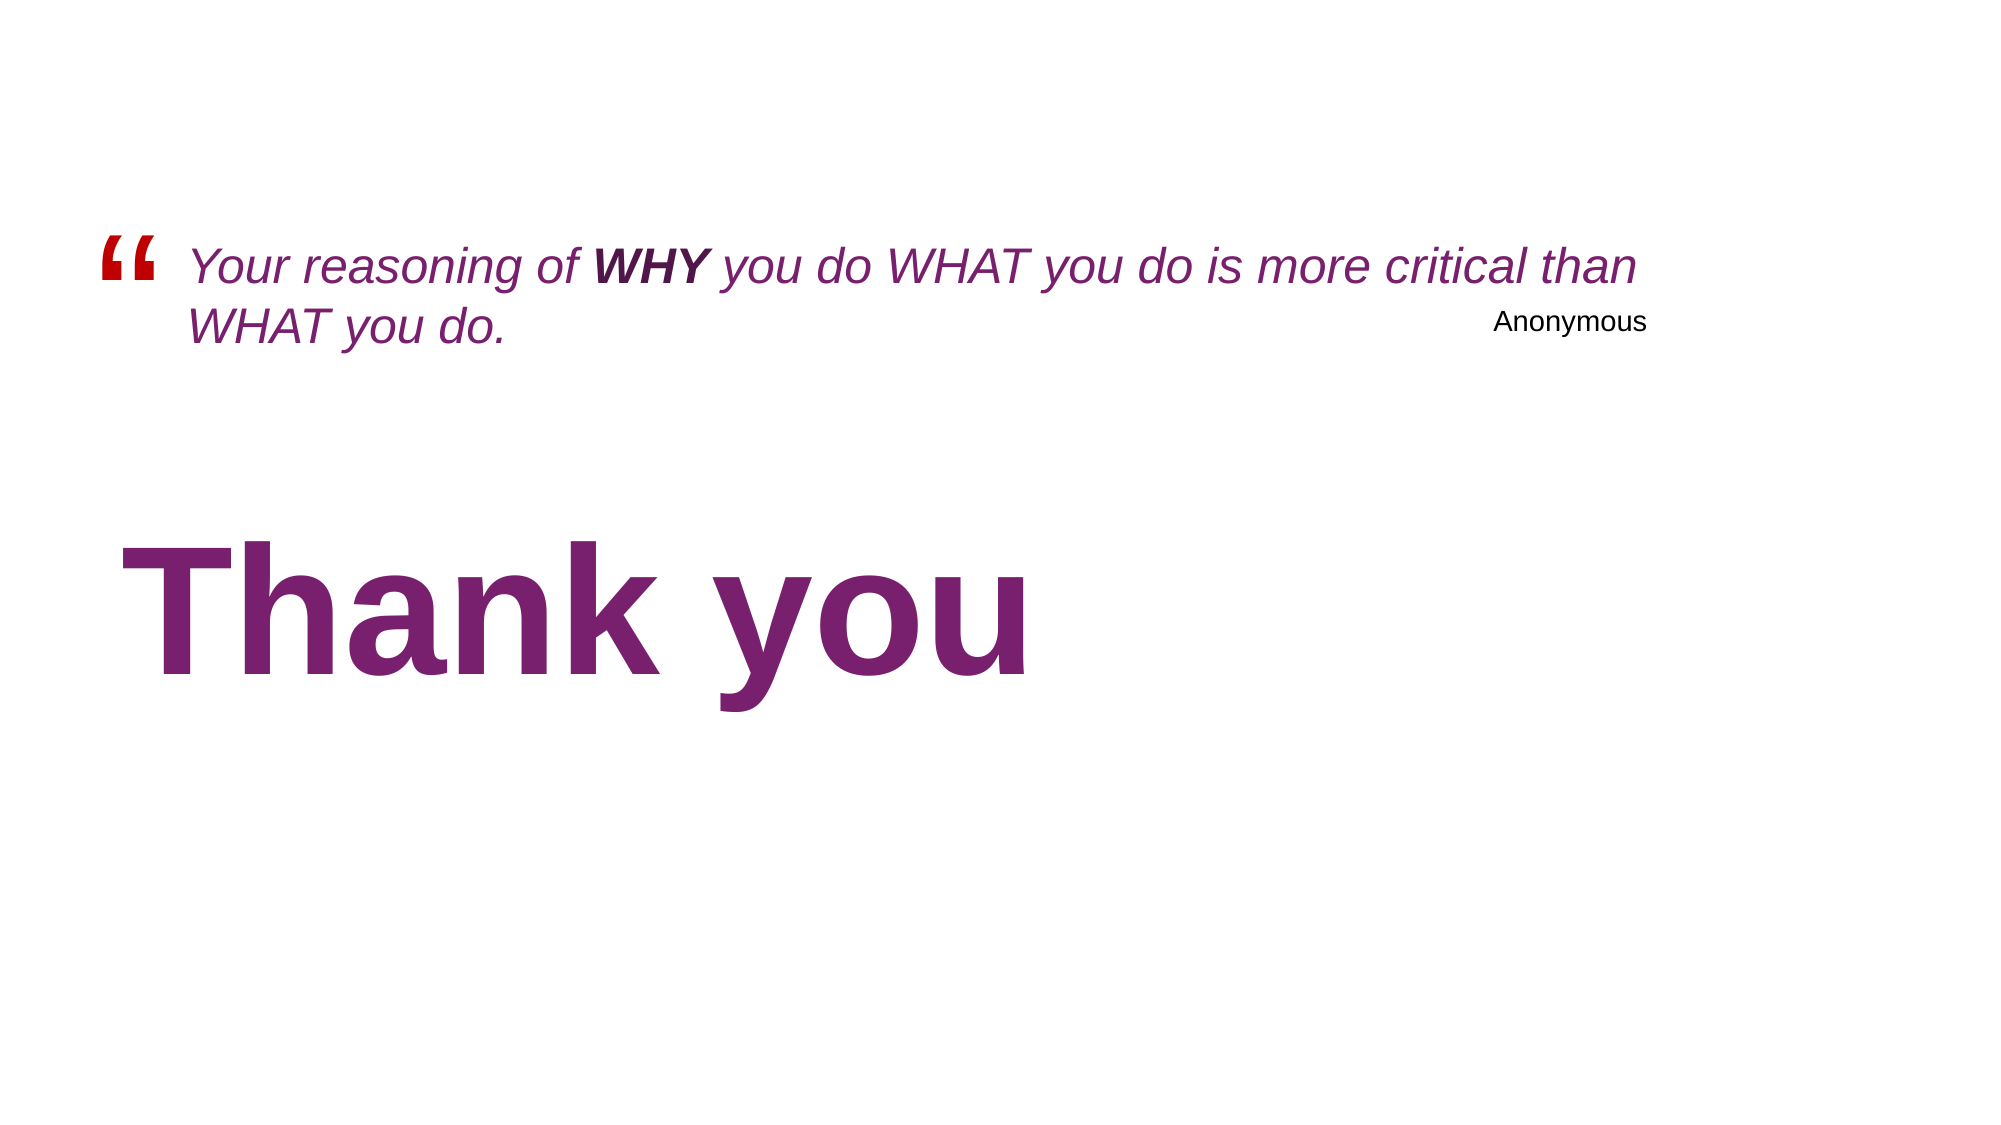

“
Your reasoning of WHY you do WHAT you do is more critical than WHAT you do.
Anonymous
Thank you